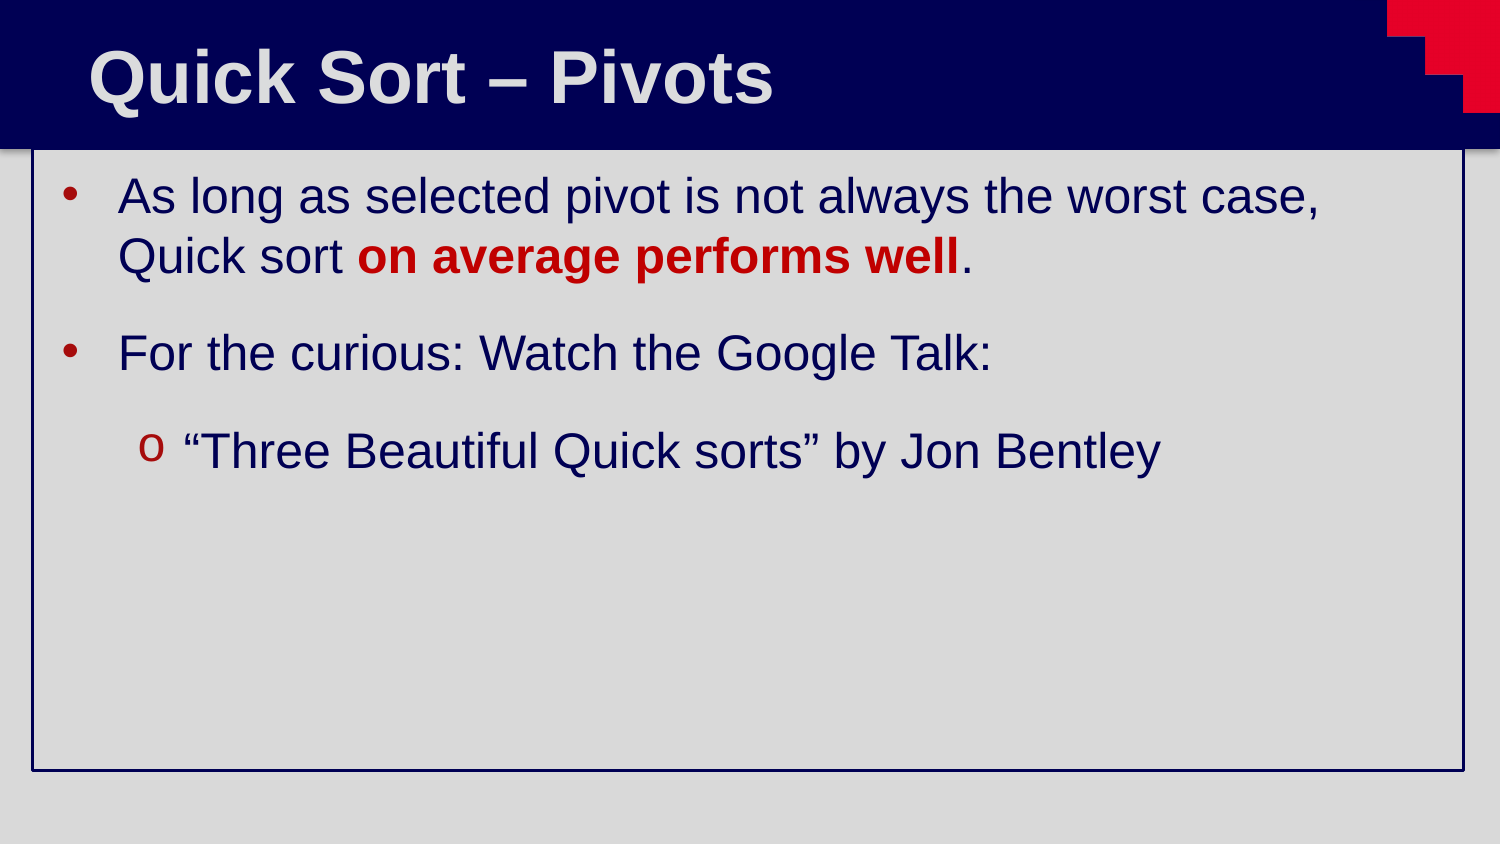

# Quick Sort – Pivots
As long as selected pivot is not always the worst case, Quick sort on average performs well.
For the curious: Watch the Google Talk:
“Three Beautiful Quick sorts” by Jon Bentley